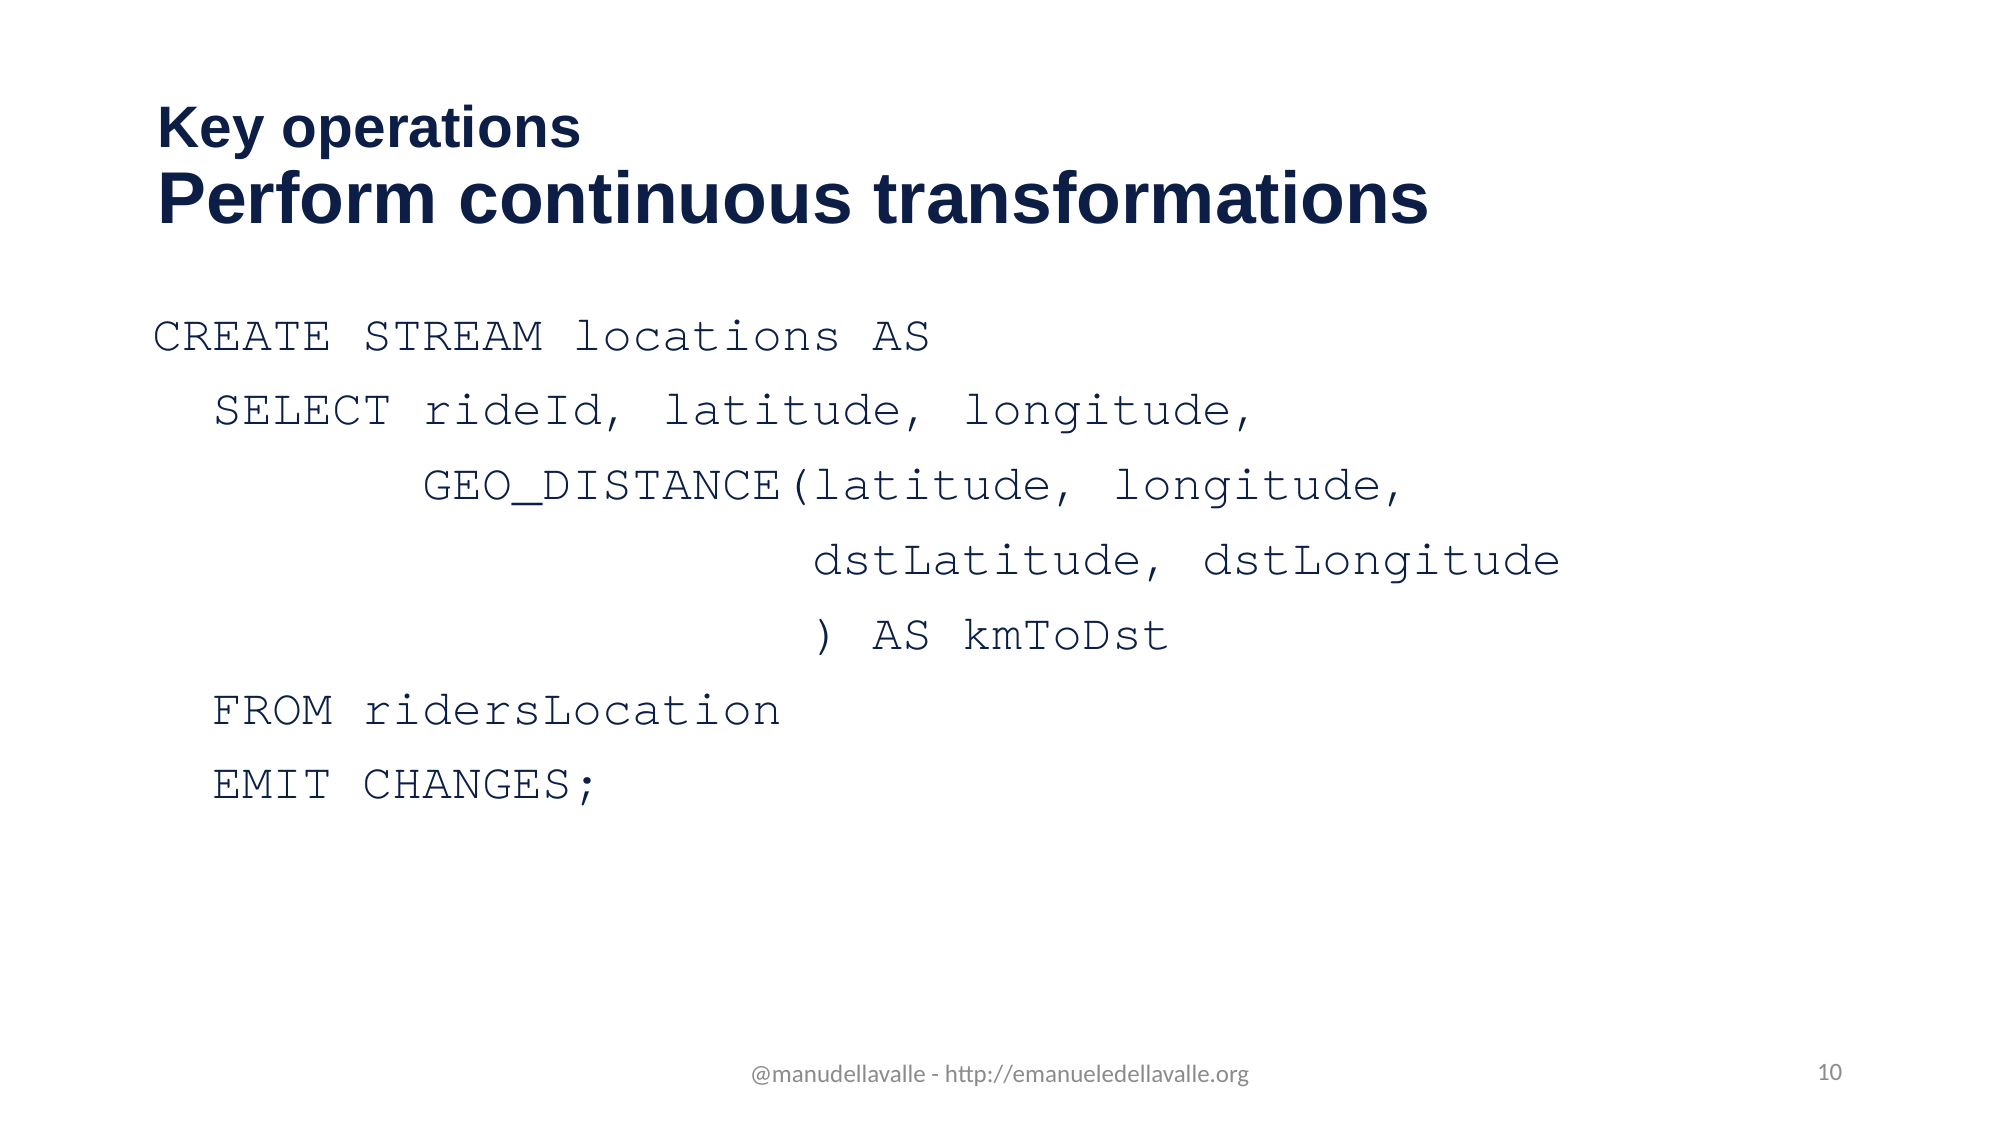

# Key operations Perform continuous transformations
CREATE STREAM locations AS
  SELECT rideId, latitude, longitude,
         GEO_DISTANCE(latitude, longitude,
                      dstLatitude, dstLongitude
                      ) AS kmToDst
  FROM ridersLocation
  EMIT CHANGES;
@manudellavalle - http://emanueledellavalle.org
10